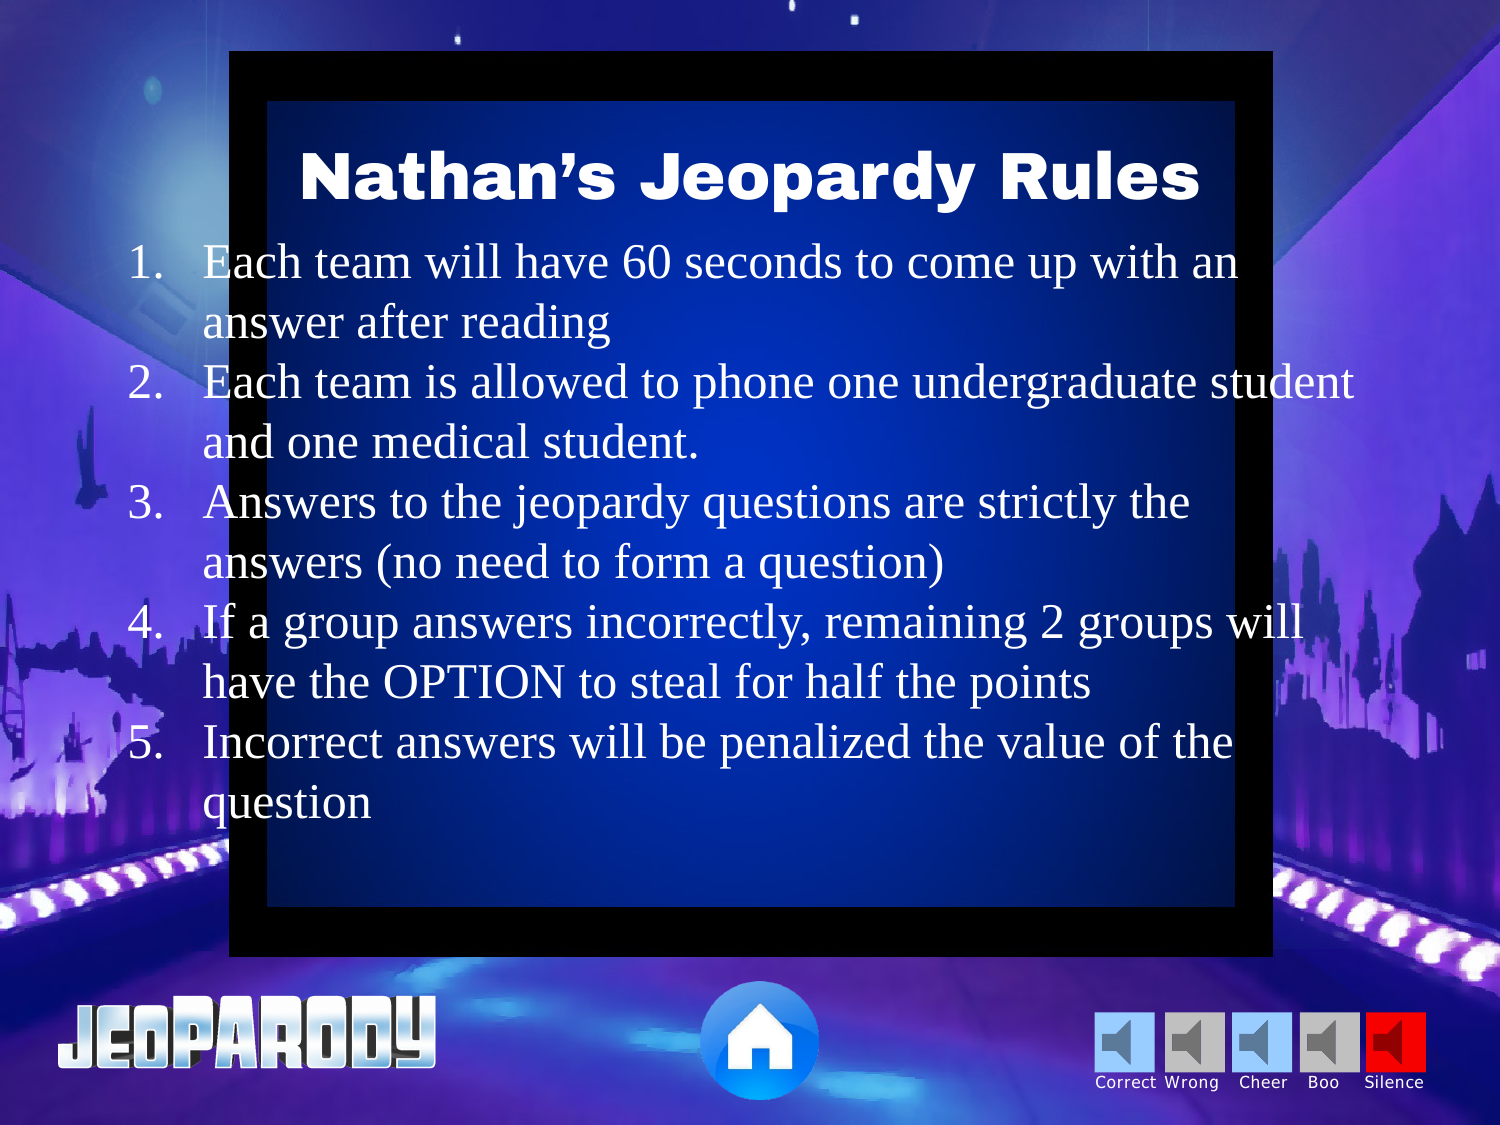

Nathan’s Jeopardy Rules
Each team will have 60 seconds to come up with an answer after reading
Each team is allowed to phone one undergraduate student and one medical student.
Answers to the jeopardy questions are strictly the answers (no need to form a question)
If a group answers incorrectly, remaining 2 groups will have the OPTION to steal for half the points
Incorrect answers will be penalized the value of the question